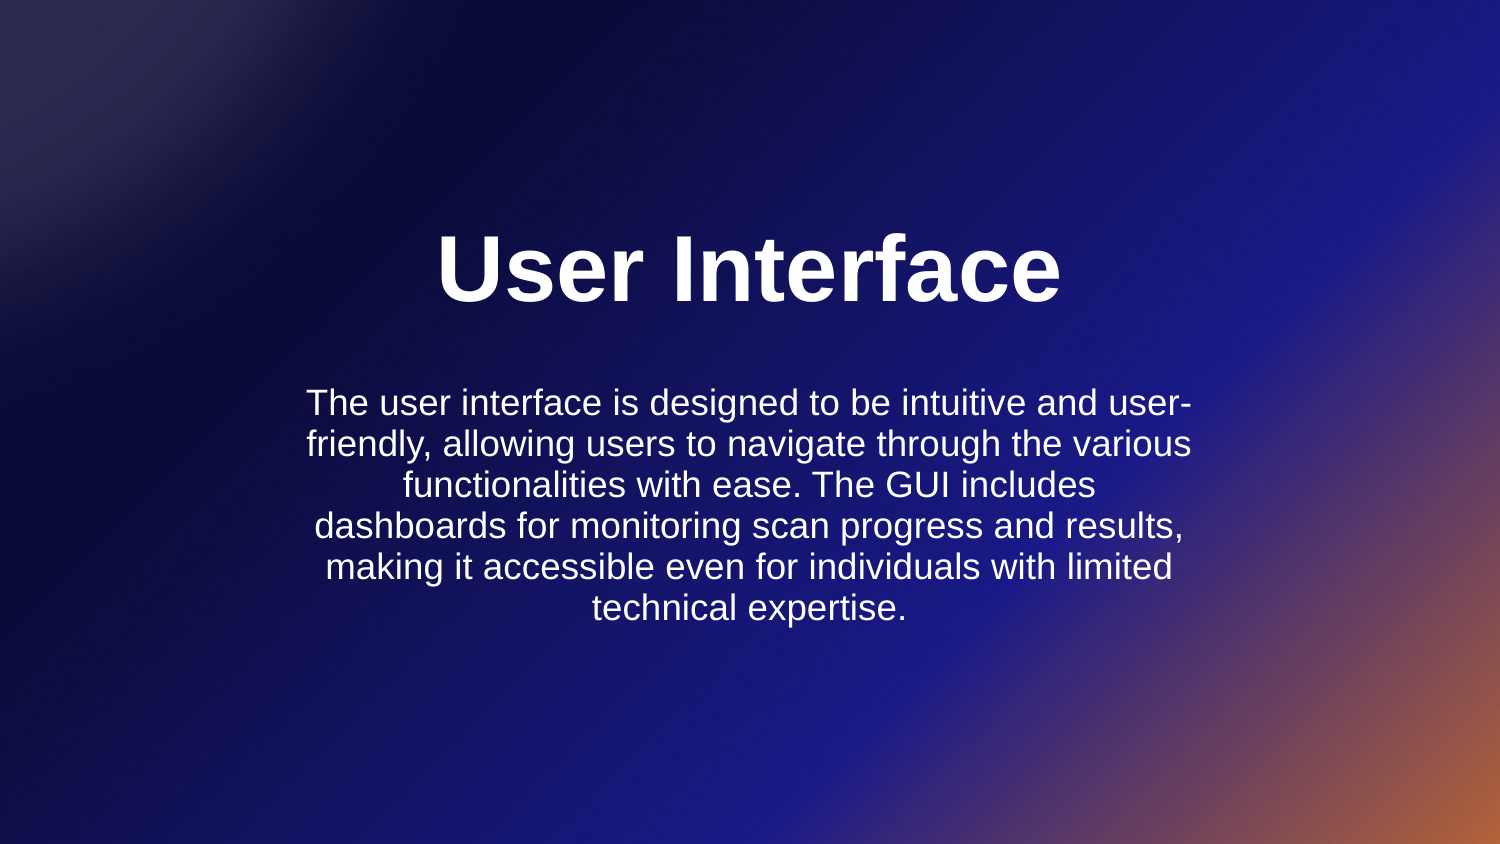

# User Interface
The user interface is designed to be intuitive and user-friendly, allowing users to navigate through the various functionalities with ease. The GUI includes dashboards for monitoring scan progress and results, making it accessible even for individuals with limited technical expertise.